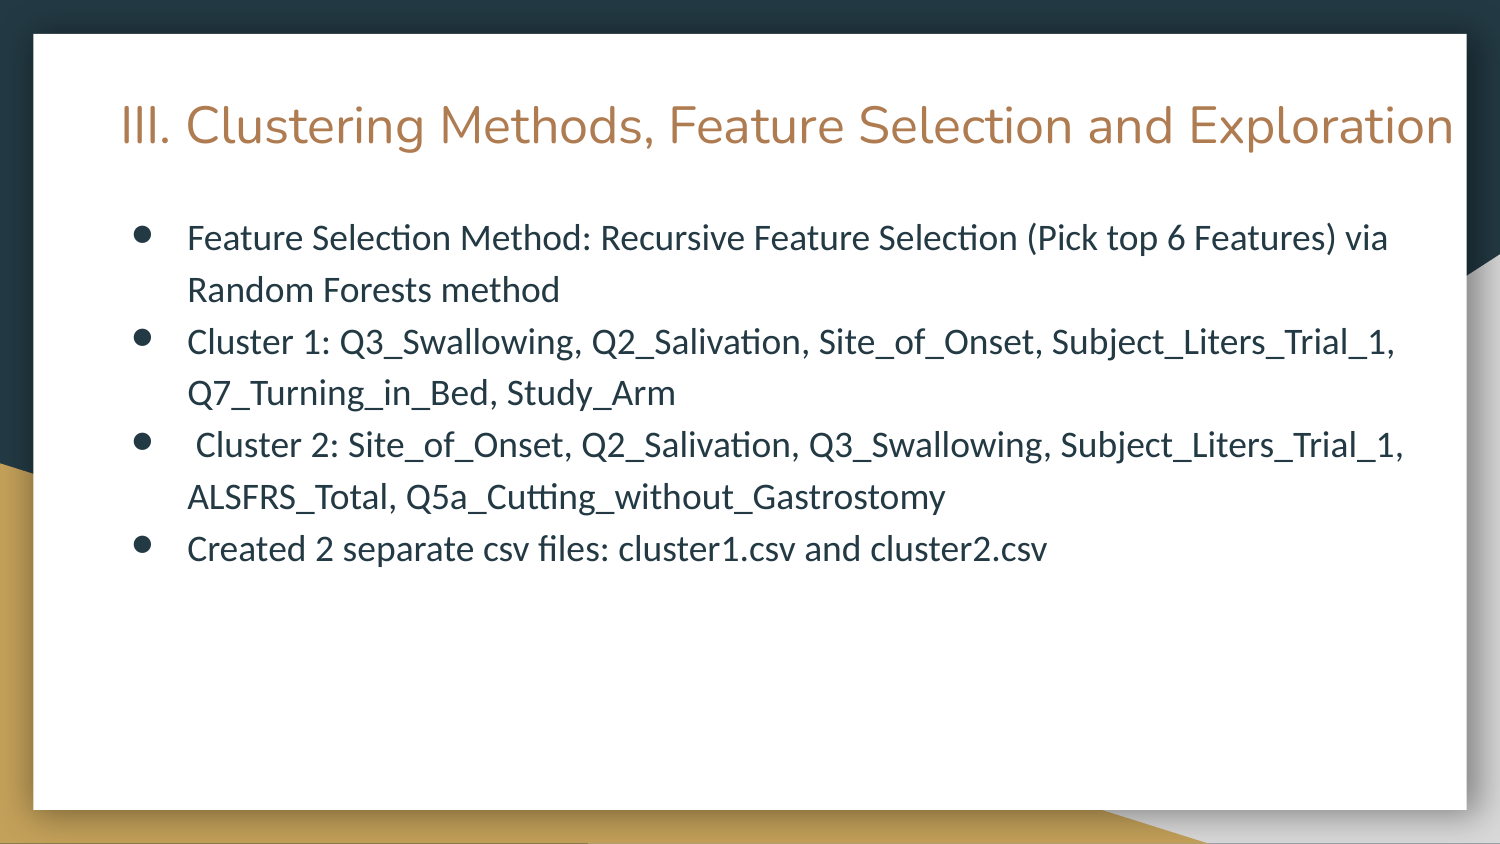

# III. Clustering Methods, Feature Selection and Exploration
Feature Selection Method: Recursive Feature Selection (Pick top 6 Features) via Random Forests method
Cluster 1: Q3_Swallowing, Q2_Salivation, Site_of_Onset, Subject_Liters_Trial_1, Q7_Turning_in_Bed, Study_Arm
 Cluster 2: Site_of_Onset, Q2_Salivation, Q3_Swallowing, Subject_Liters_Trial_1, ALSFRS_Total, Q5a_Cutting_without_Gastrostomy
Created 2 separate csv files: cluster1.csv and cluster2.csv